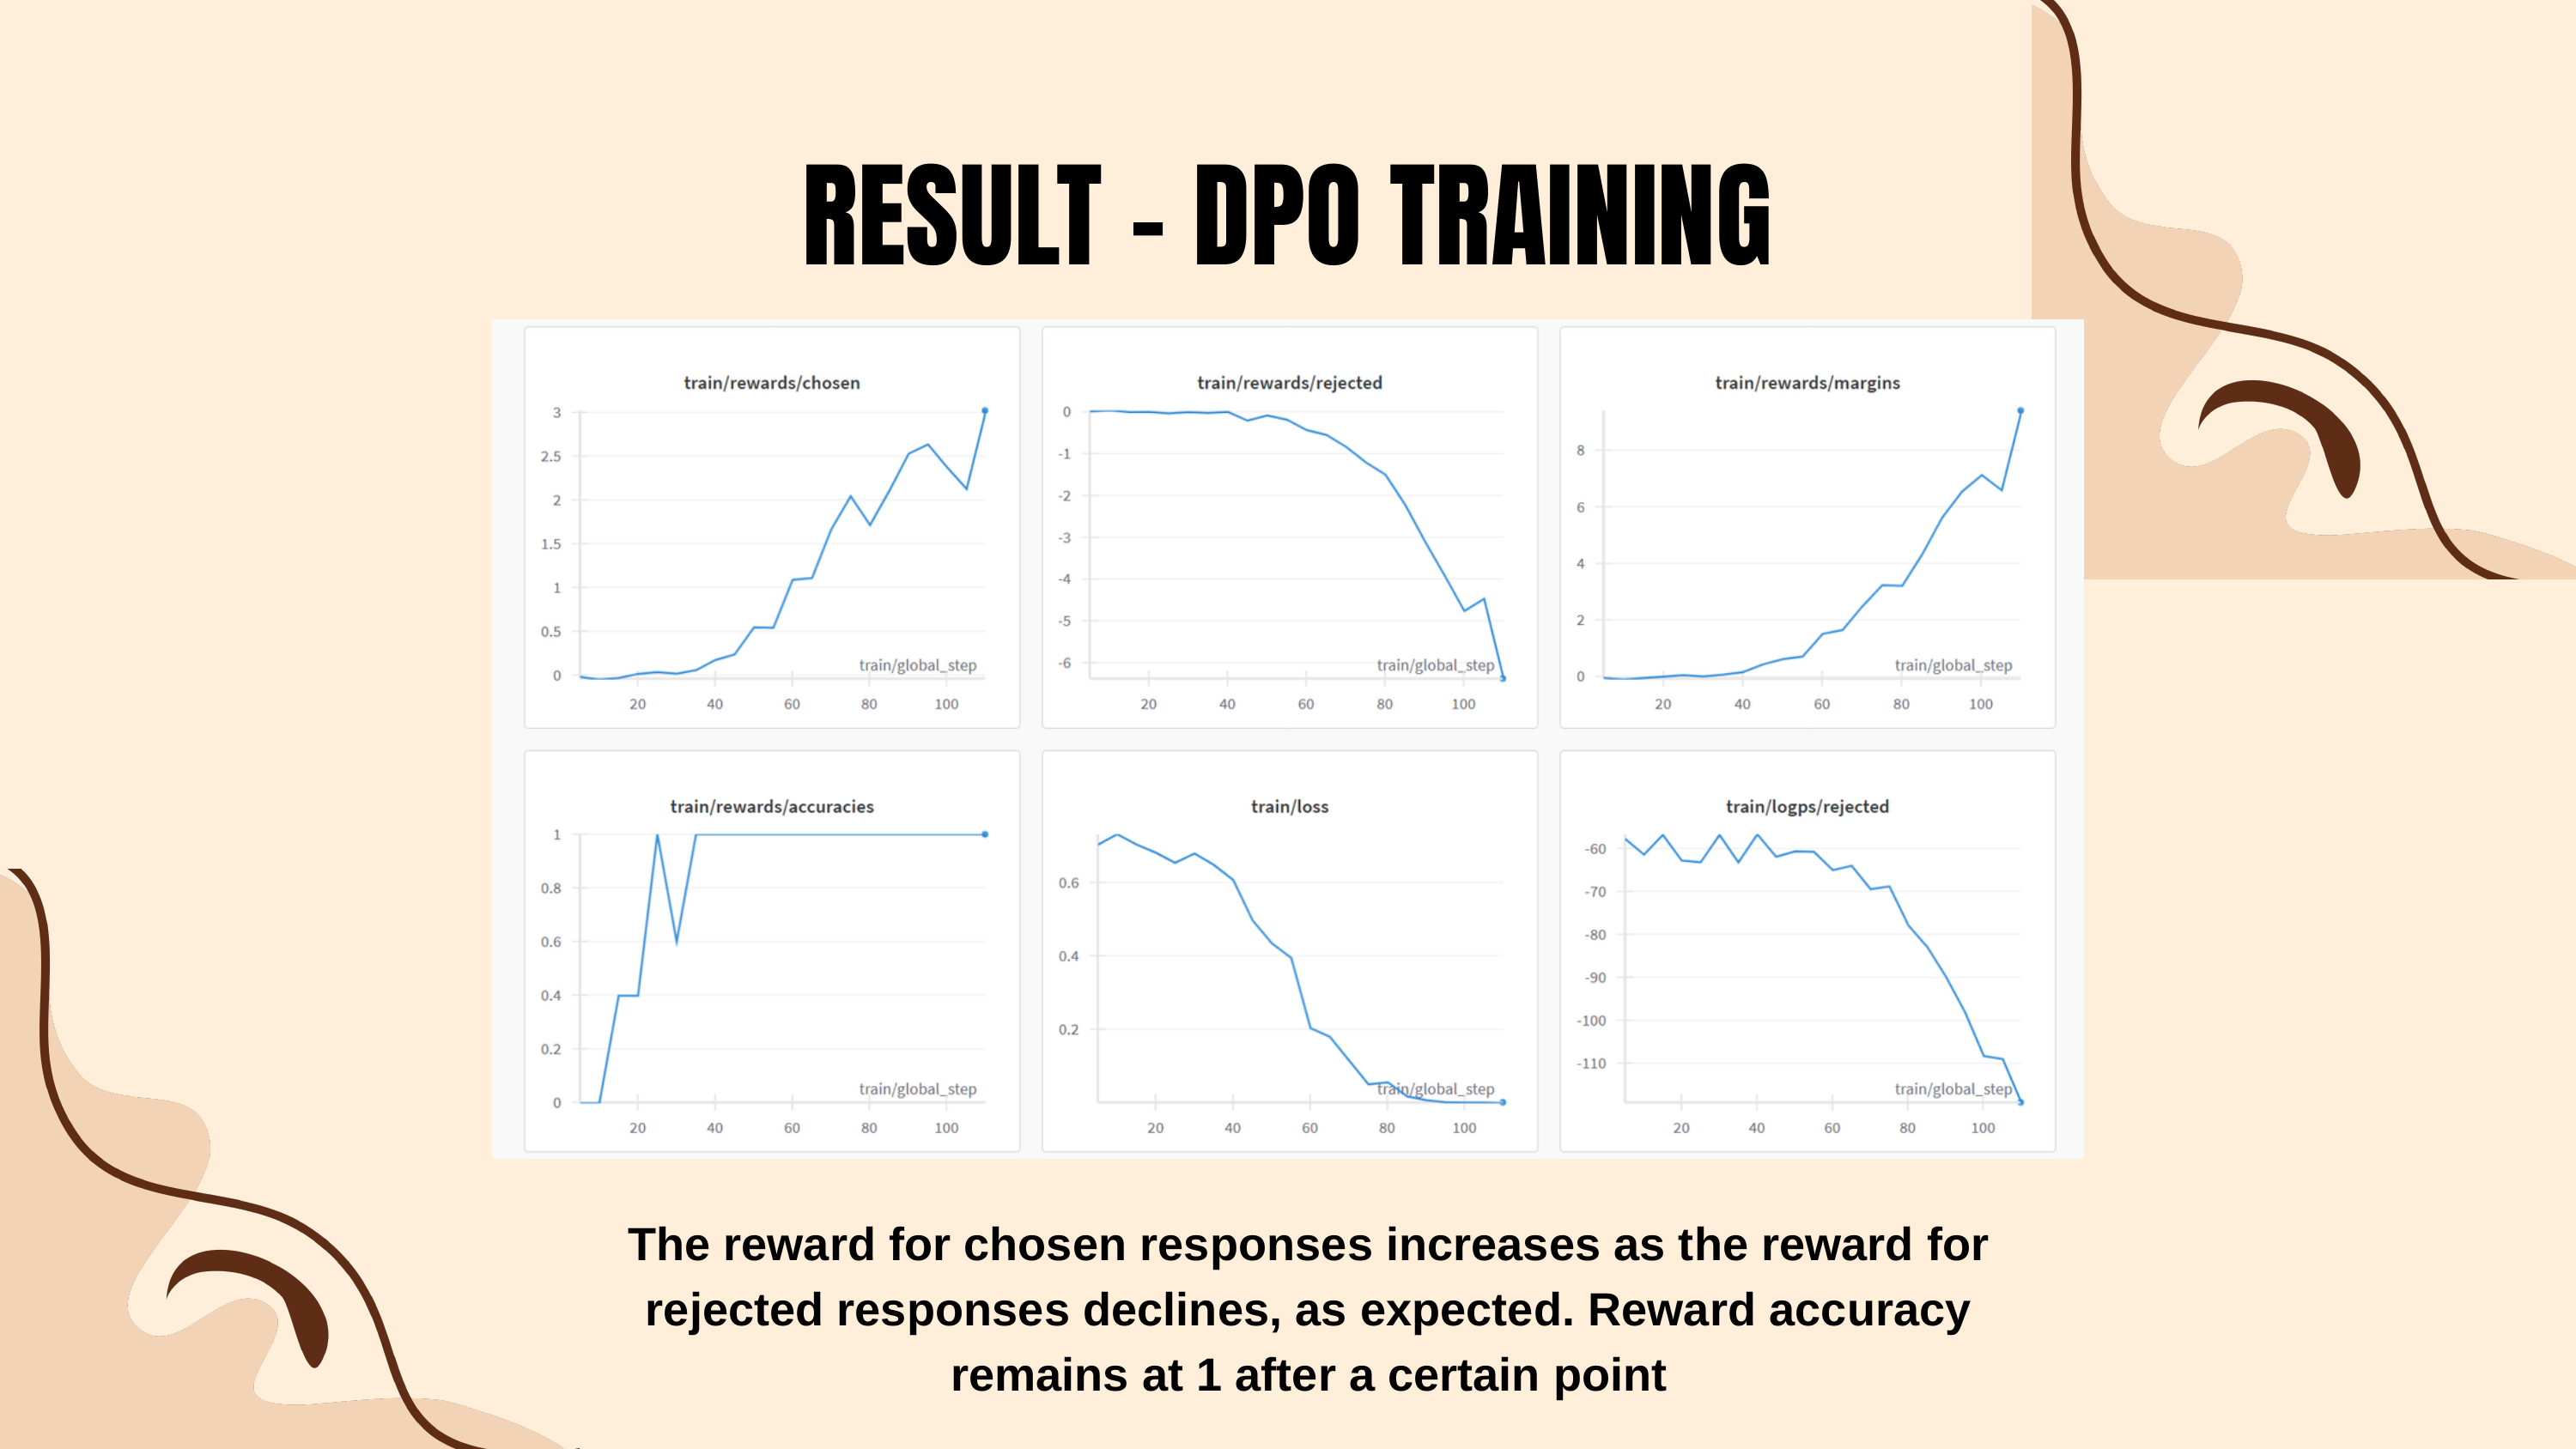

RESULT - DPO TRAINING

The reward for chosen responses increases as the reward for rejected responses declines, as expected. Reward accuracy remains at 1 after a certain point